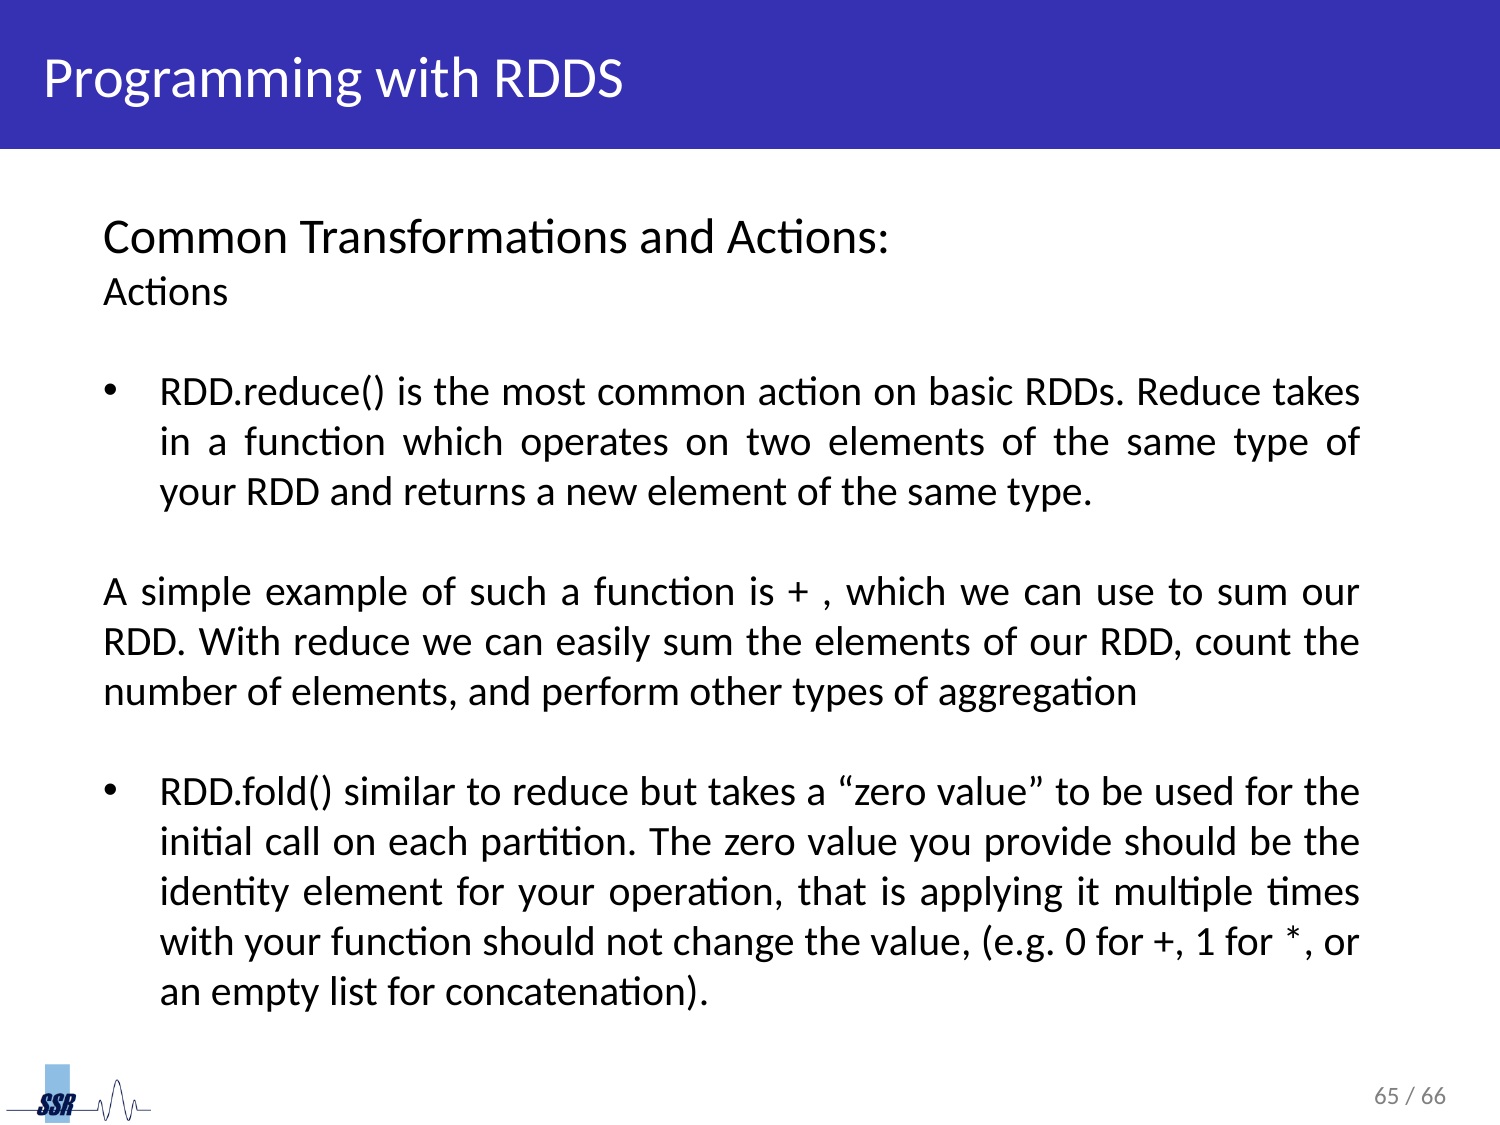

# Programming with RDDS
Common Transformations and Actions:
Actions
RDD.reduce() is the most common action on basic RDDs. Reduce takes in a function which operates on two elements of the same type of your RDD and returns a new element of the same type.
A simple example of such a function is + , which we can use to sum our RDD. With reduce we can easily sum the elements of our RDD, count the number of elements, and perform other types of aggregation
RDD.fold() similar to reduce but takes a “zero value” to be used for the initial call on each partition. The zero value you provide should be the identity element for your operation, that is applying it multiple times with your function should not change the value, (e.g. 0 for +, 1 for *, or an empty list for concatenation).